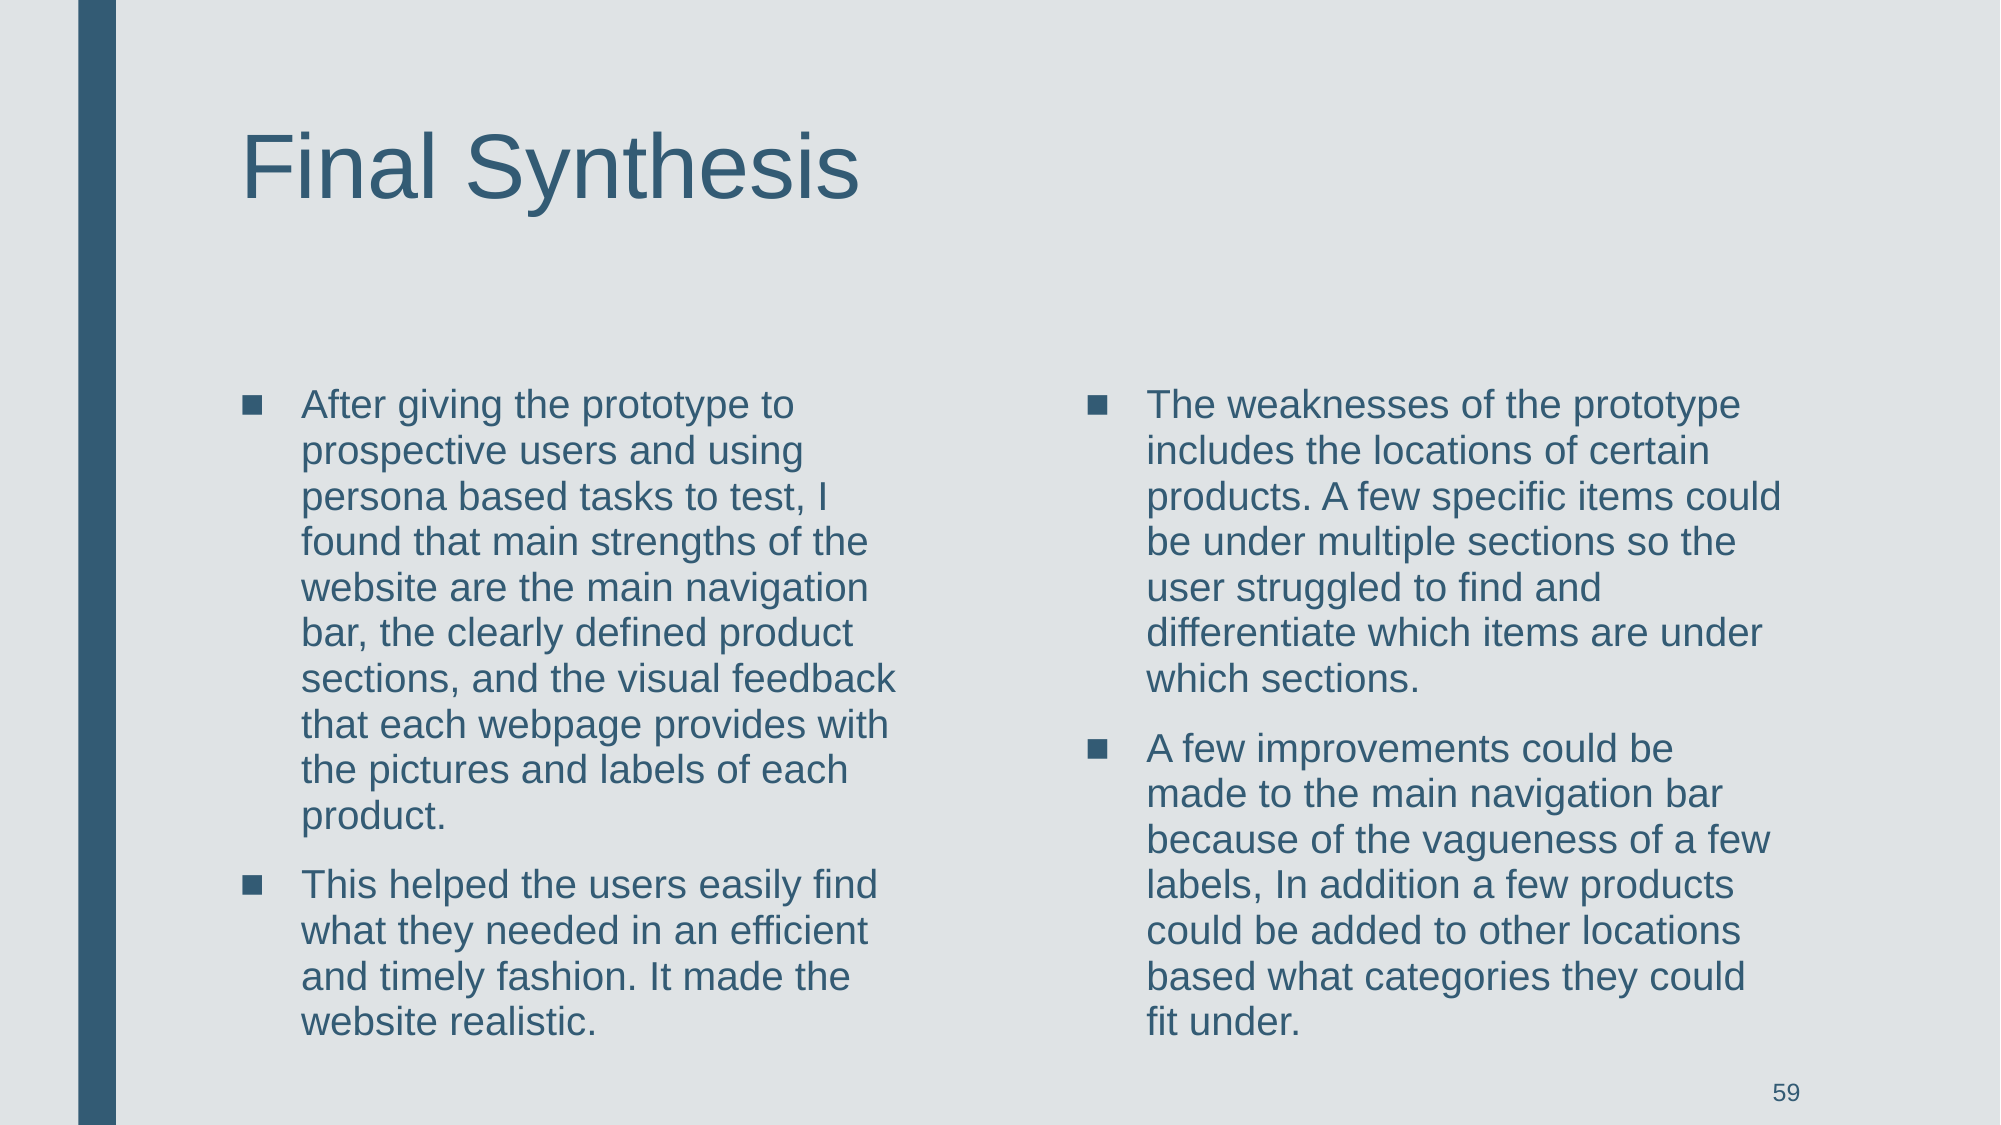

# Final Synthesis
After giving the prototype to prospective users and using persona based tasks to test, I found that main strengths of the website are the main navigation bar, the clearly defined product sections, and the visual feedback that each webpage provides with the pictures and labels of each product.
This helped the users easily find what they needed in an efficient and timely fashion. It made the website realistic.
The weaknesses of the prototype includes the locations of certain products. A few specific items could be under multiple sections so the user struggled to find and differentiate which items are under which sections.
A few improvements could be made to the main navigation bar because of the vagueness of a few labels, In addition a few products could be added to other locations based what categories they could fit under.
59